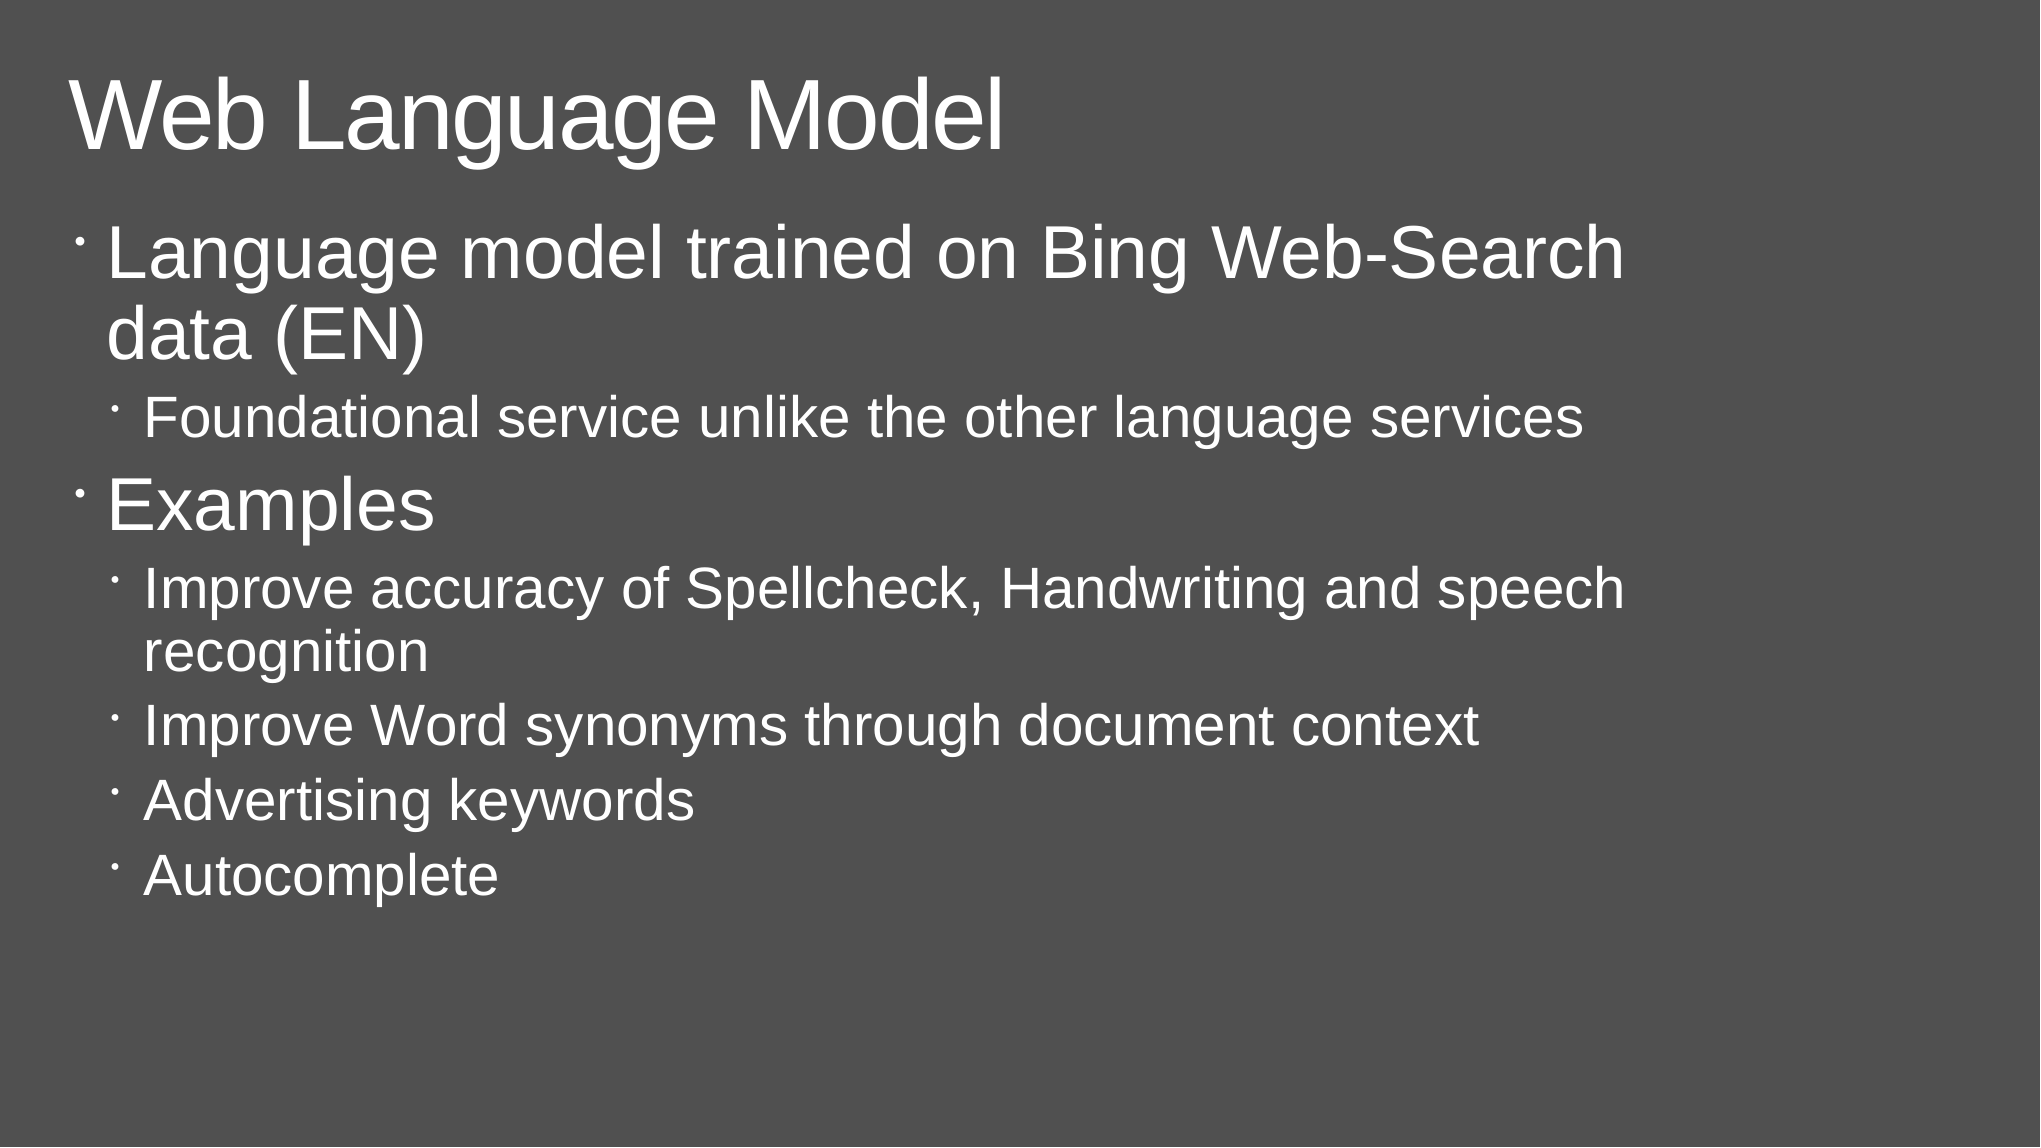

# Web Language Model
Language model trained on Bing Web-Search data (EN)
Foundational service unlike the other language services
Examples
Improve accuracy of Spellcheck, Handwriting and speech recognition
Improve Word synonyms through document context
Advertising keywords
Autocomplete